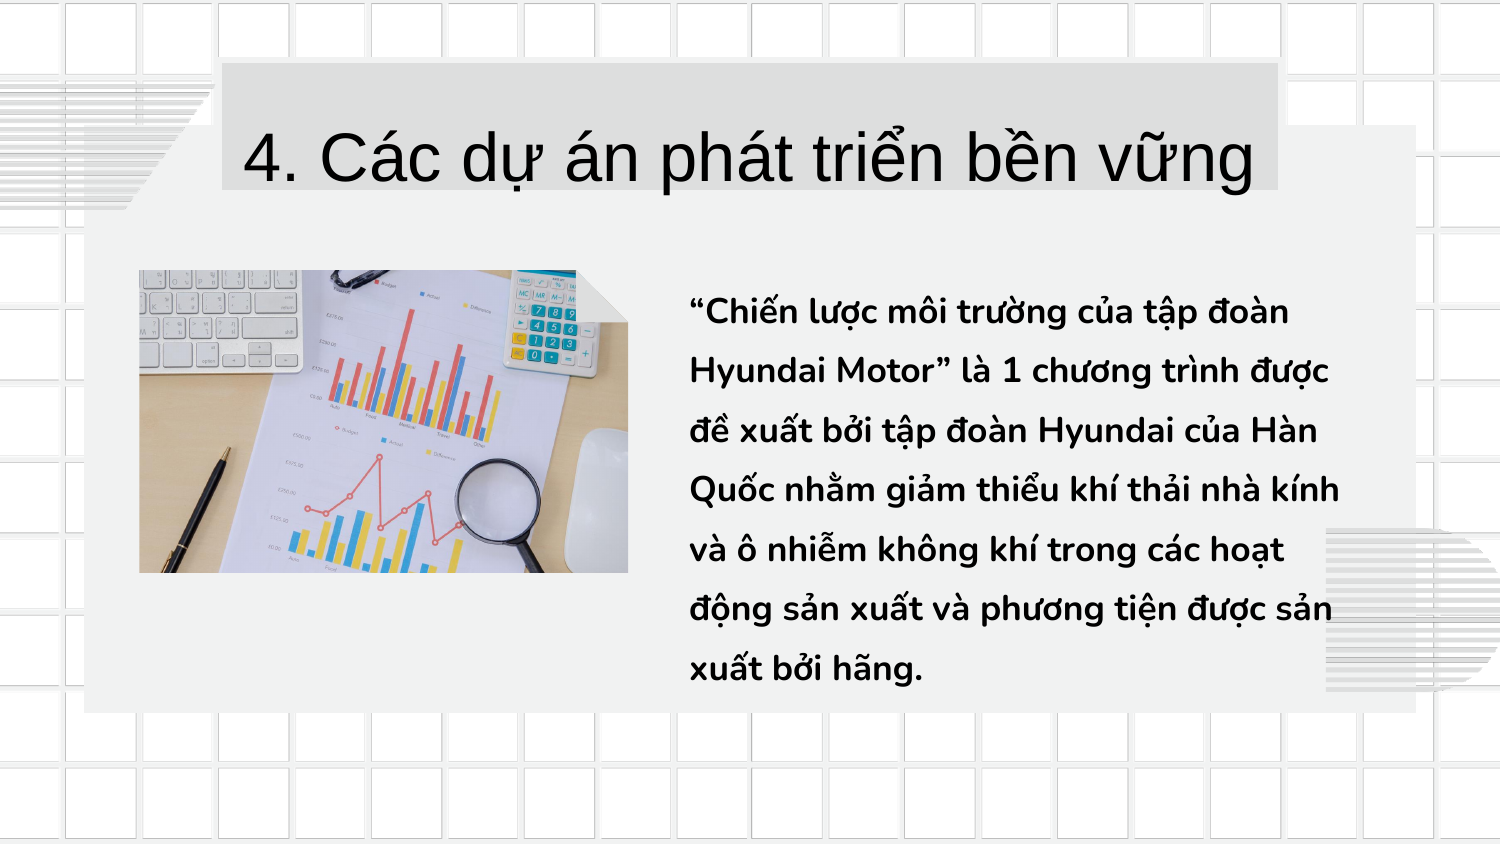

4. Các dự án phát triển bền vững

“Chiến lược môi trường của tập đoàn Hyundai Motor” là 1 chương trình được đề xuất bởi tập đoàn Hyundai của Hàn Quốc nhằm giảm thiểu khí thải nhà kính và ô nhiễm không khí trong các hoạt động sản xuất và phương tiện được sản xuất bởi hãng.